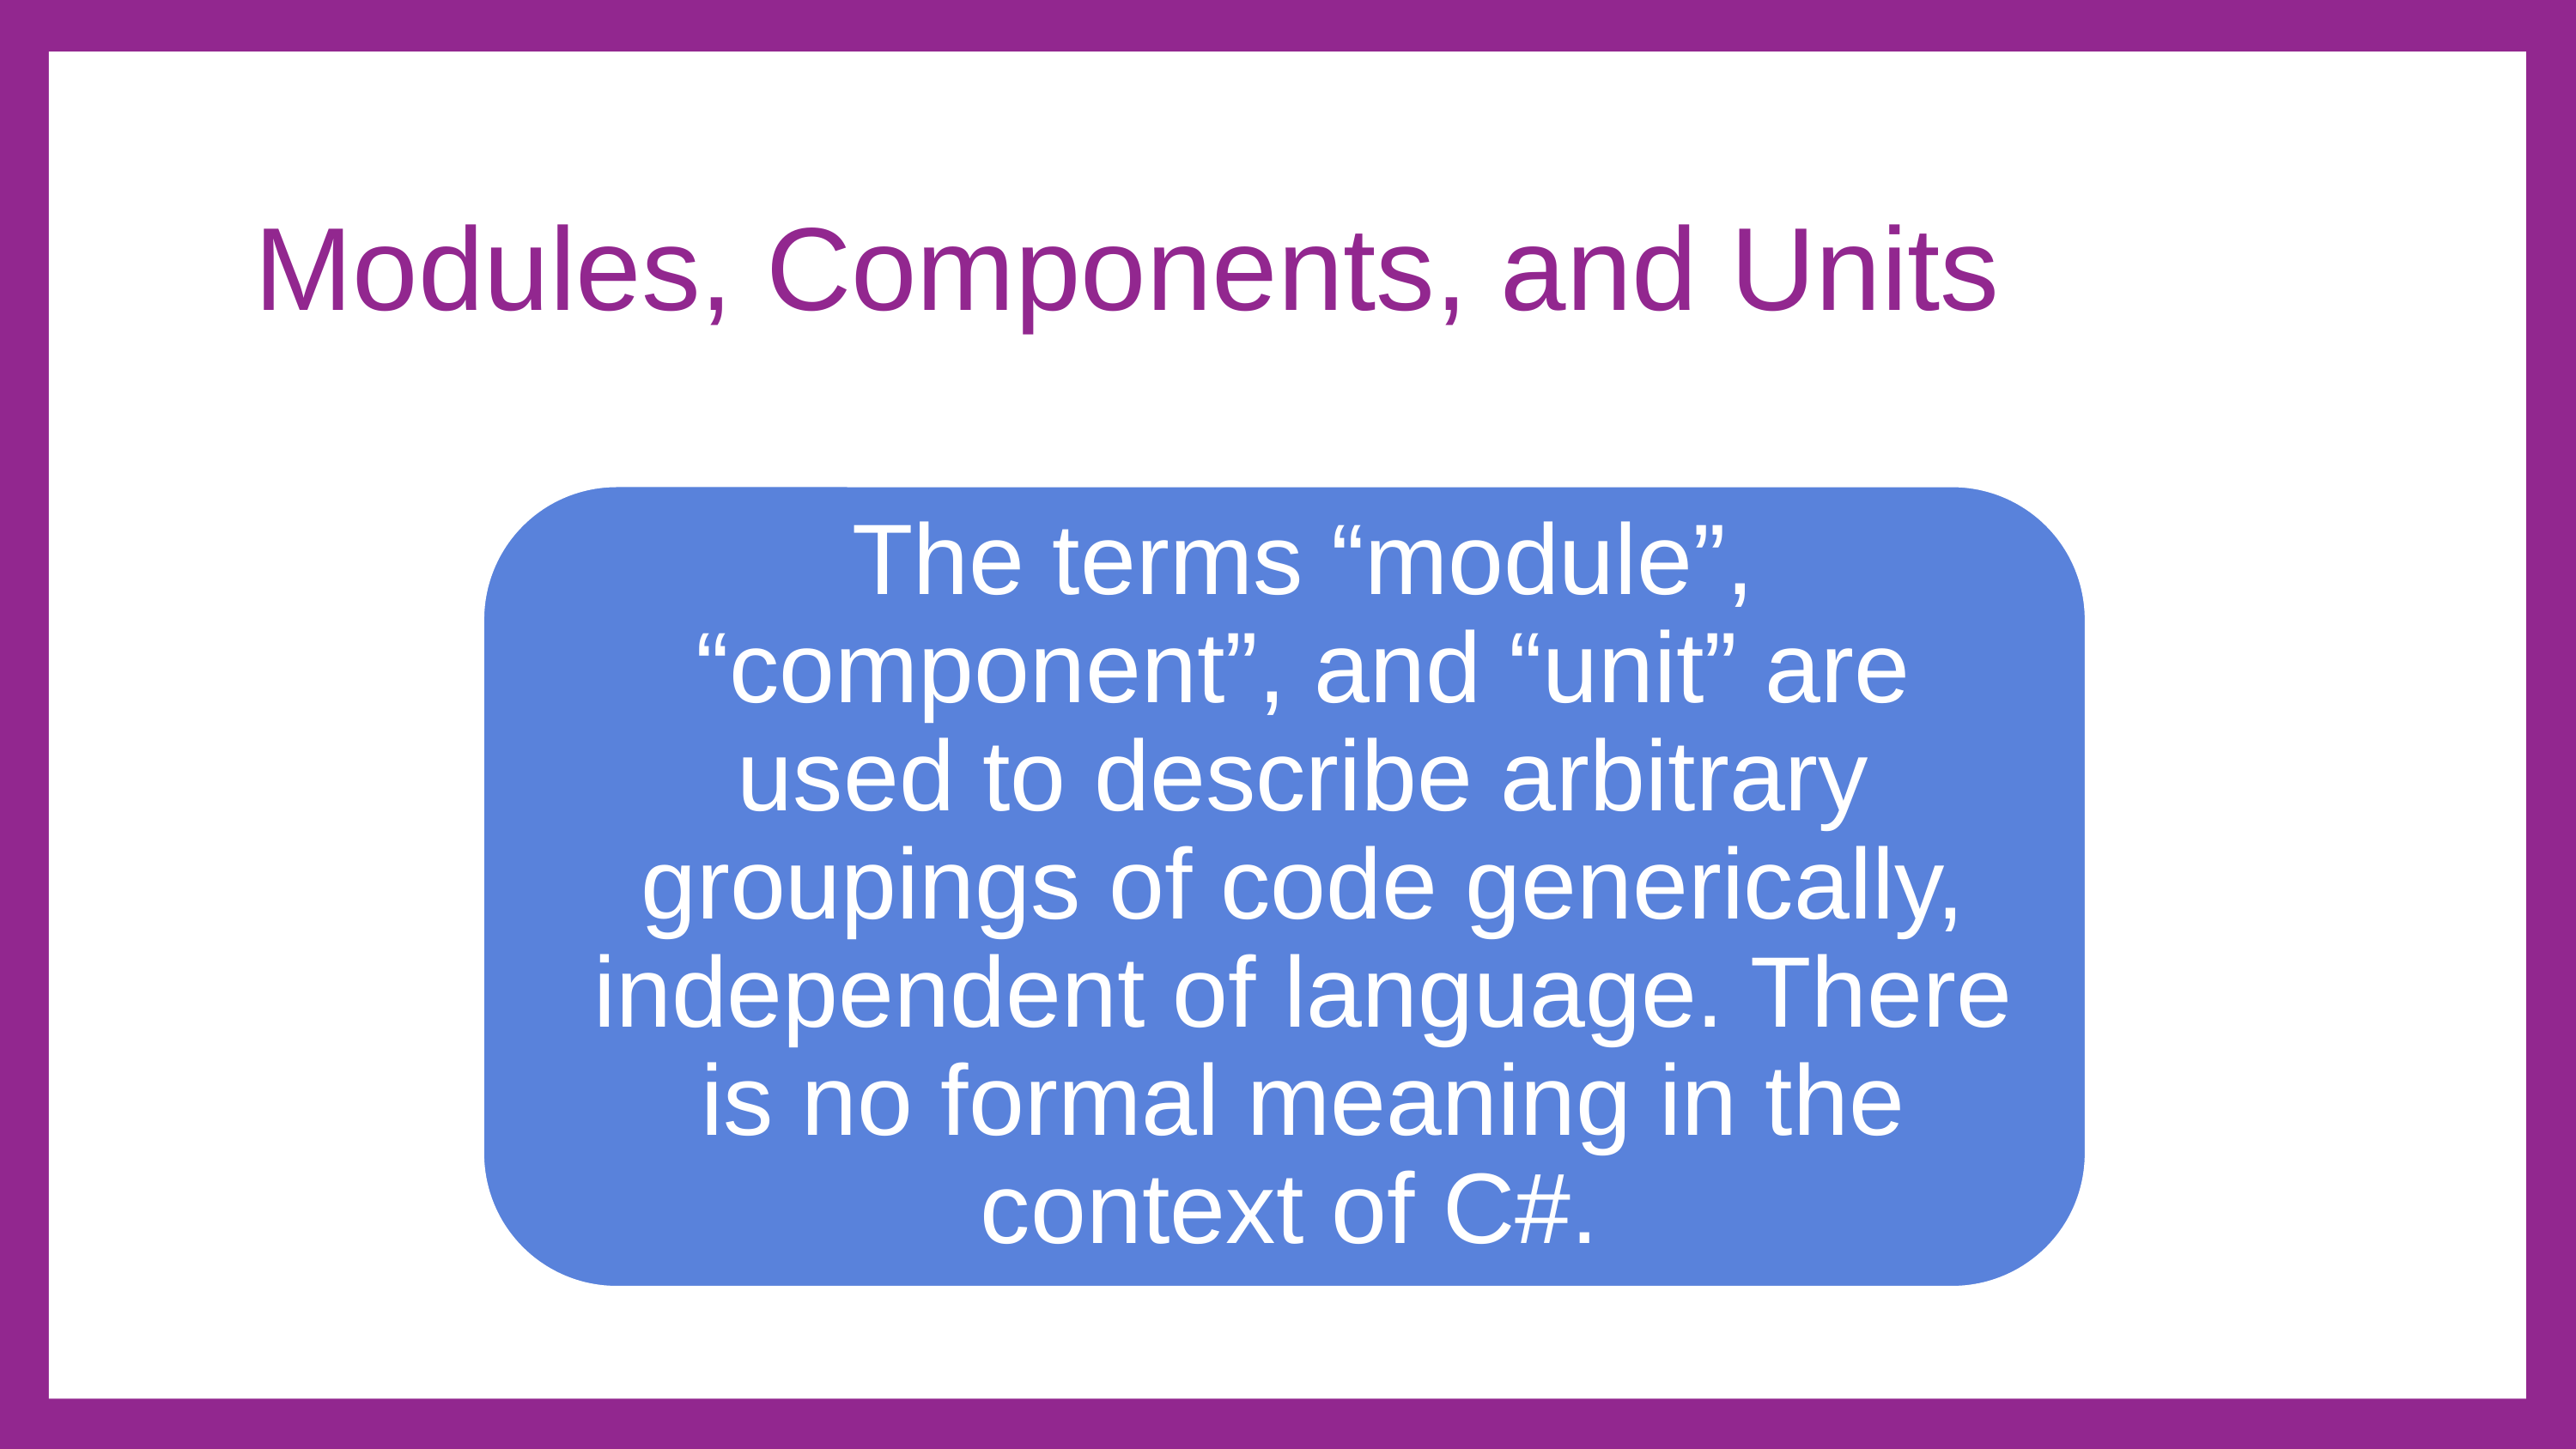

# Modules, Components, and Units
The terms “module”, “component”, and “unit” are used to describe arbitrary groupings of code generically, independent of language. There is no formal meaning in the context of C#.